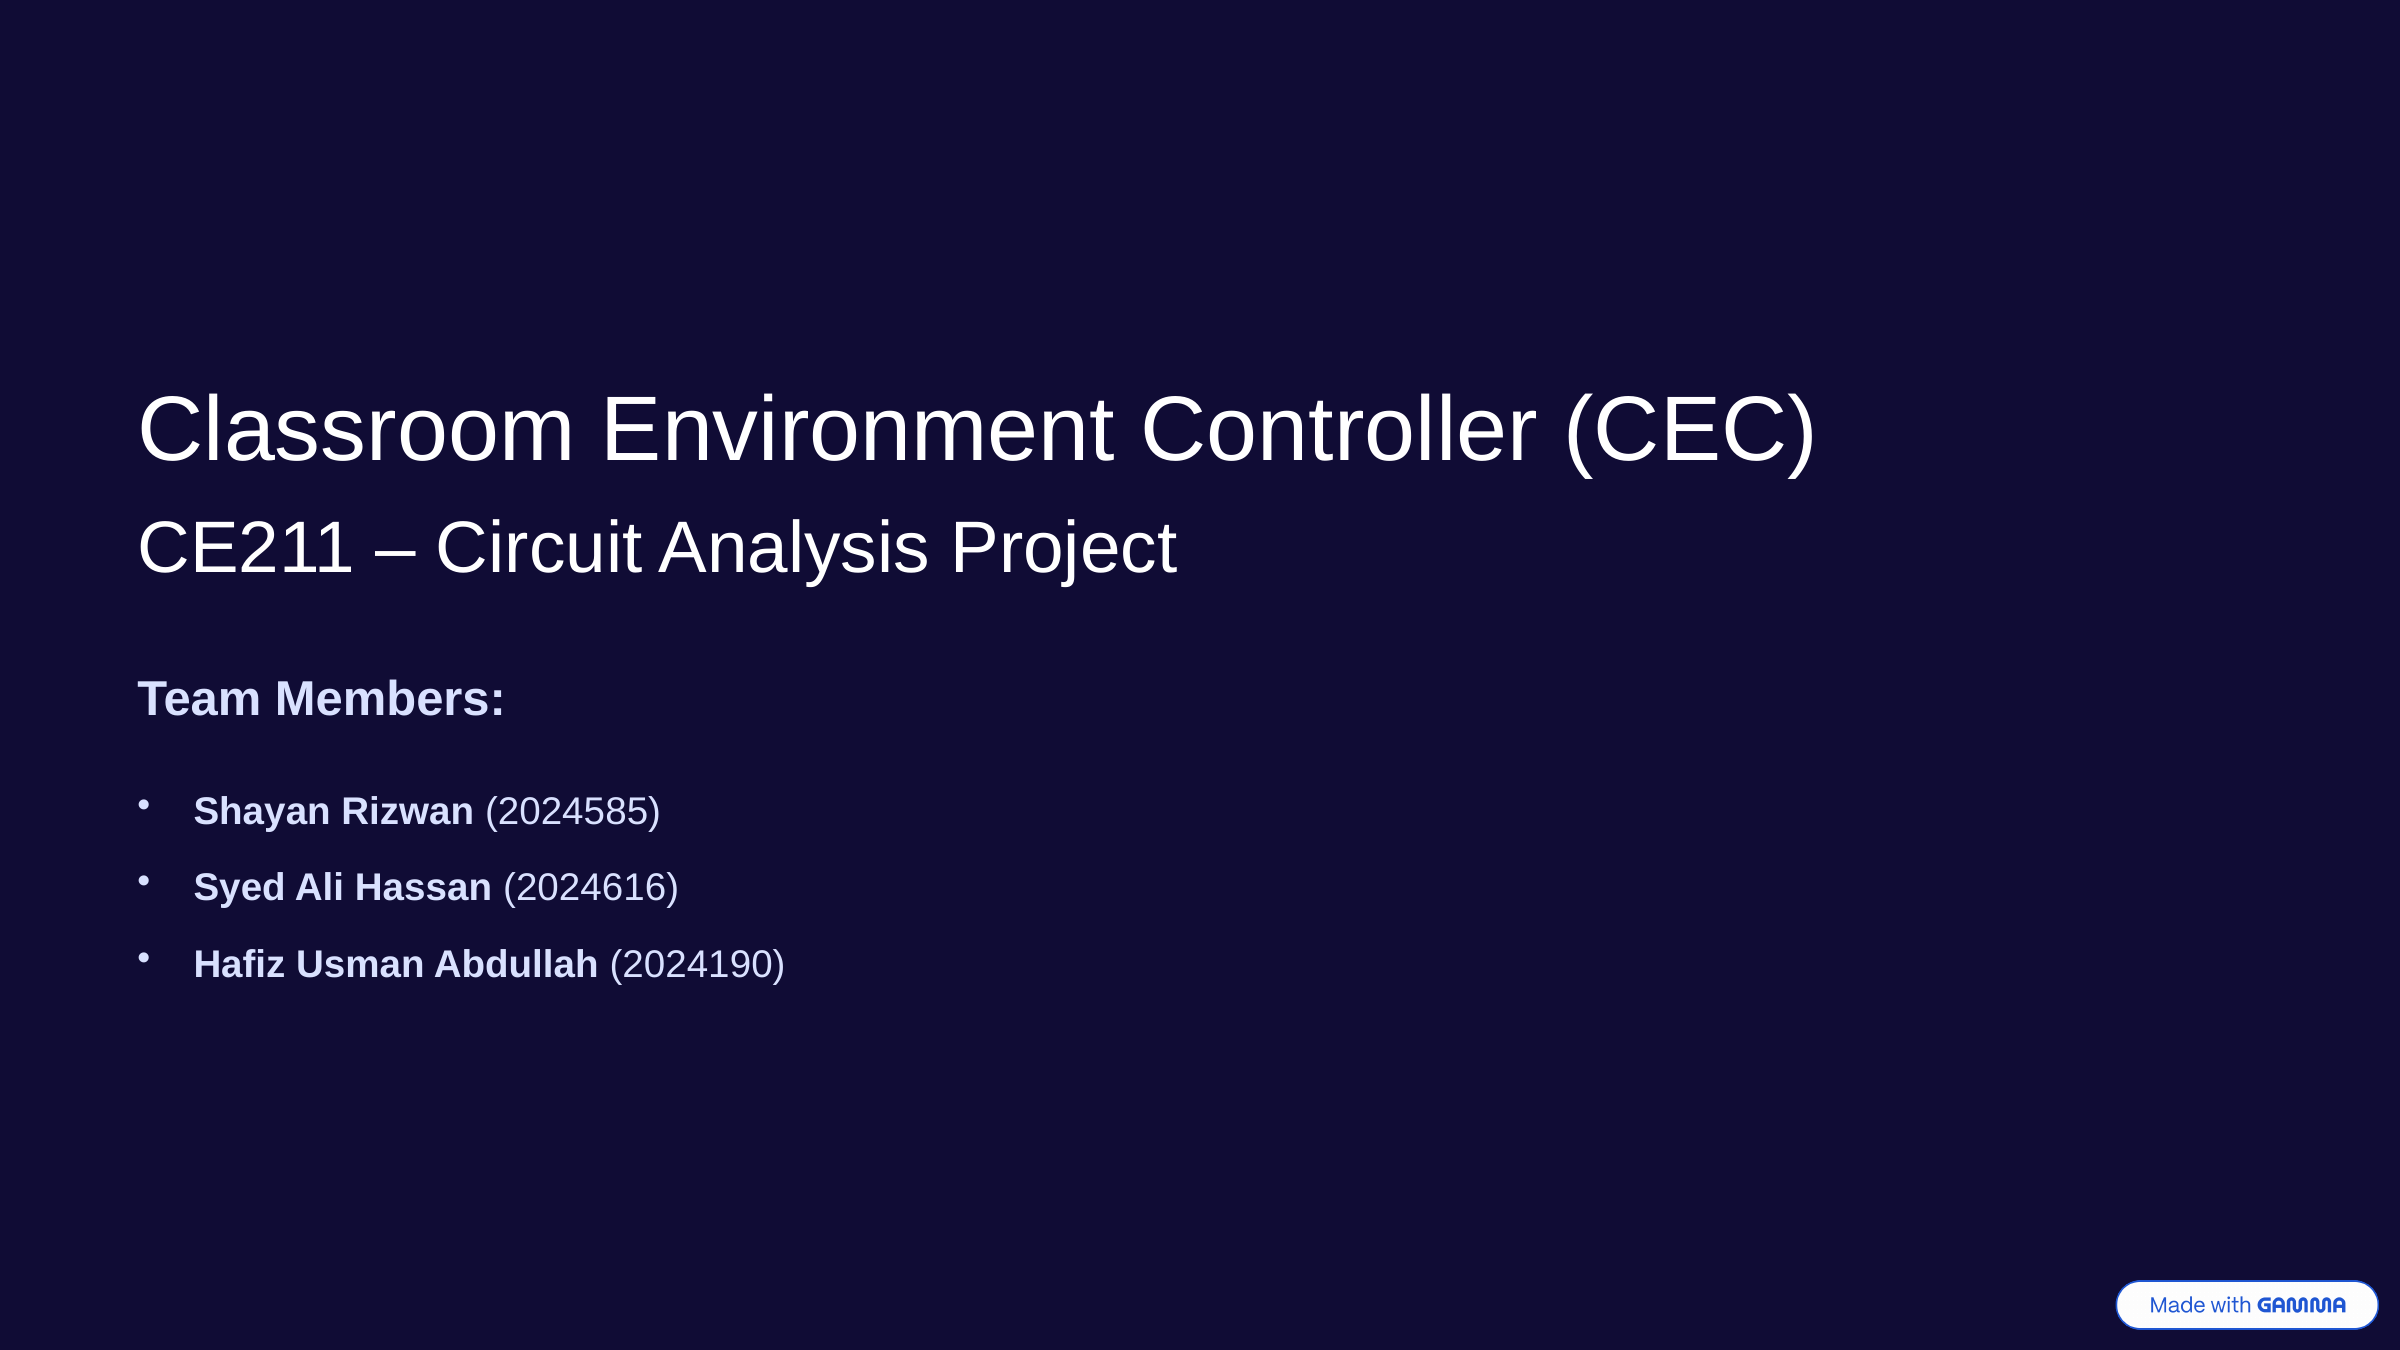

Classroom Environment Controller (CEC)
CE211 – Circuit Analysis Project
Team Members:
Shayan Rizwan (2024585)
Syed Ali Hassan (2024616)
Hafiz Usman Abdullah (2024190)